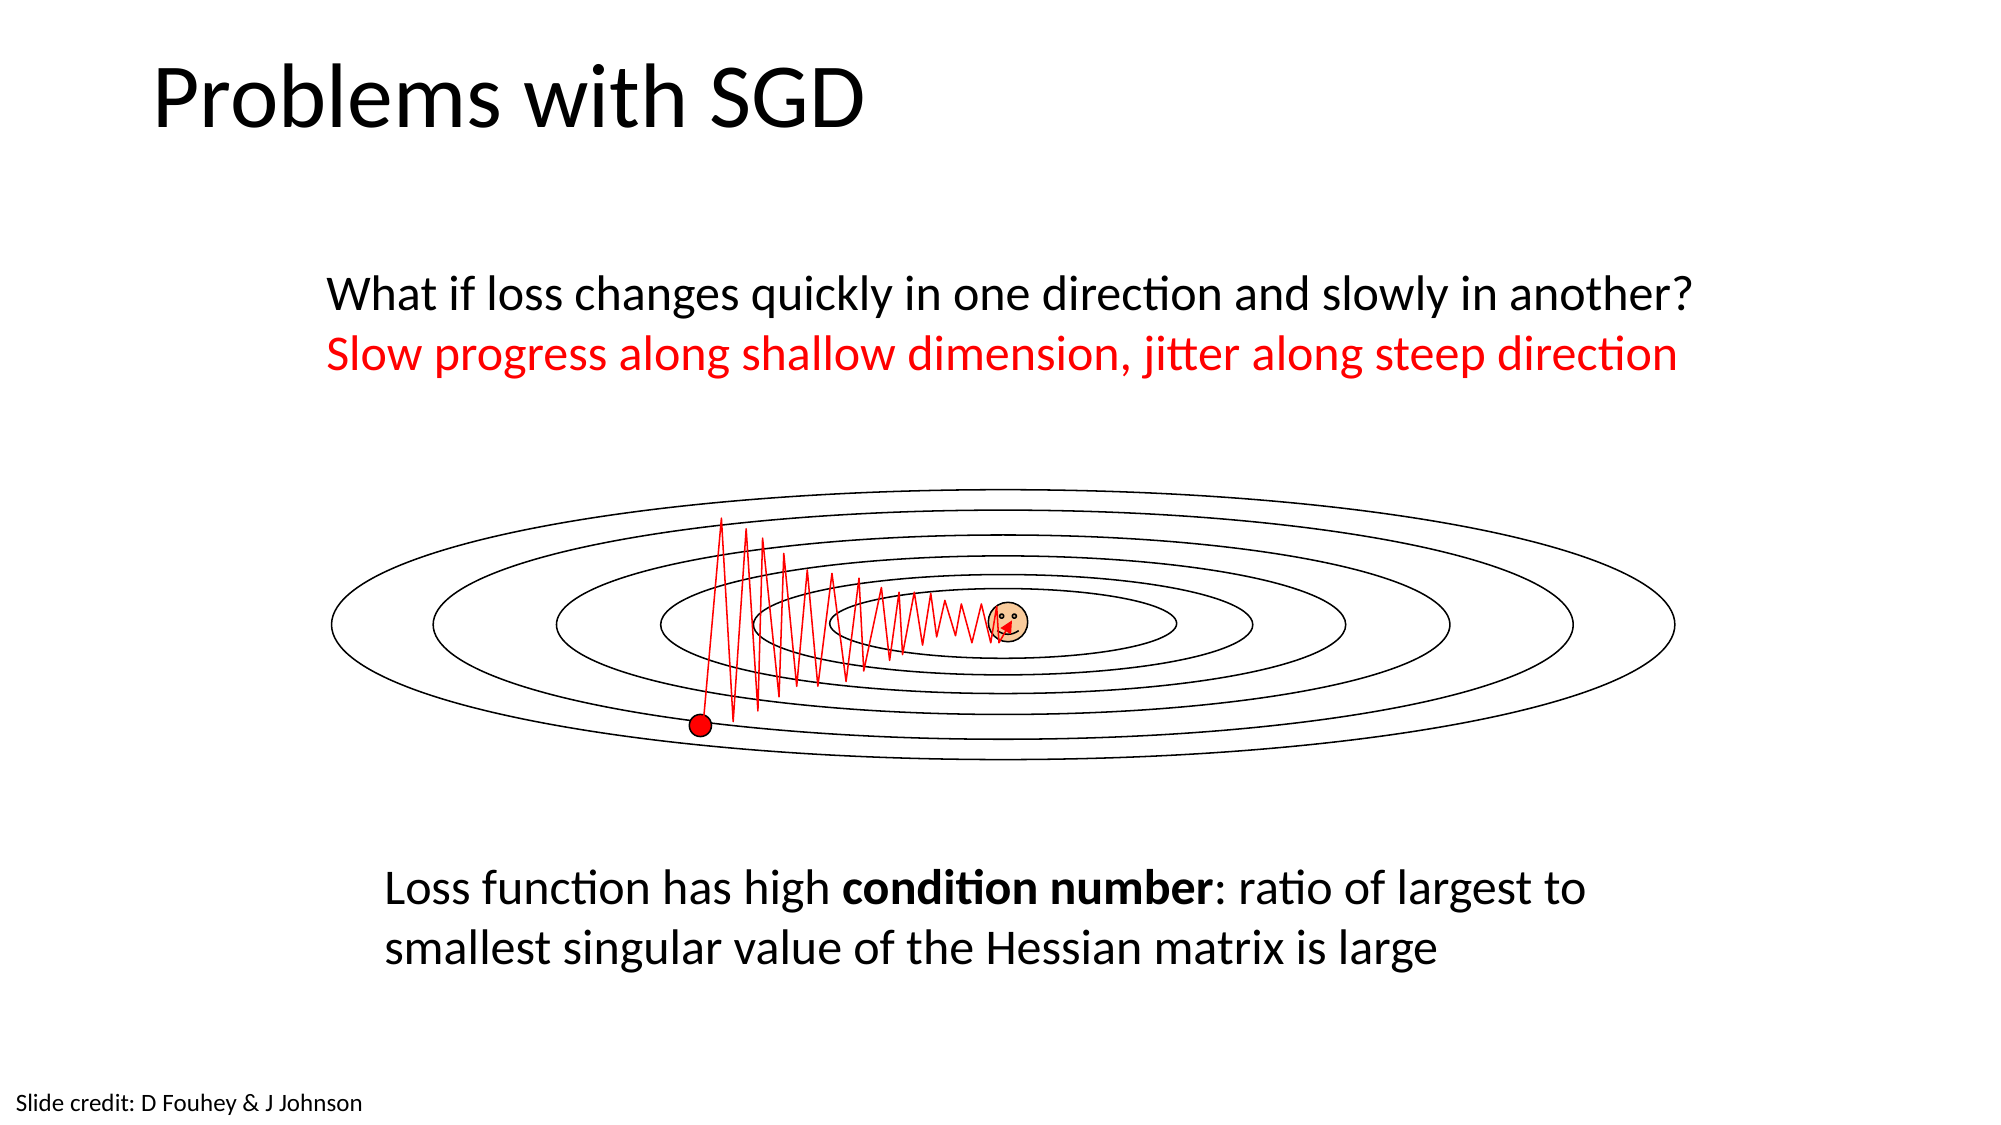

# Problems with SGD

What if loss changes quickly in one direction and slowly in another?
Slow progress along shallow dimension, jitter along steep direction

Loss function has high condition number: ratio of largest to smallest singular value of the Hessian matrix is large
Slide credit: D Fouhey & J Johnson